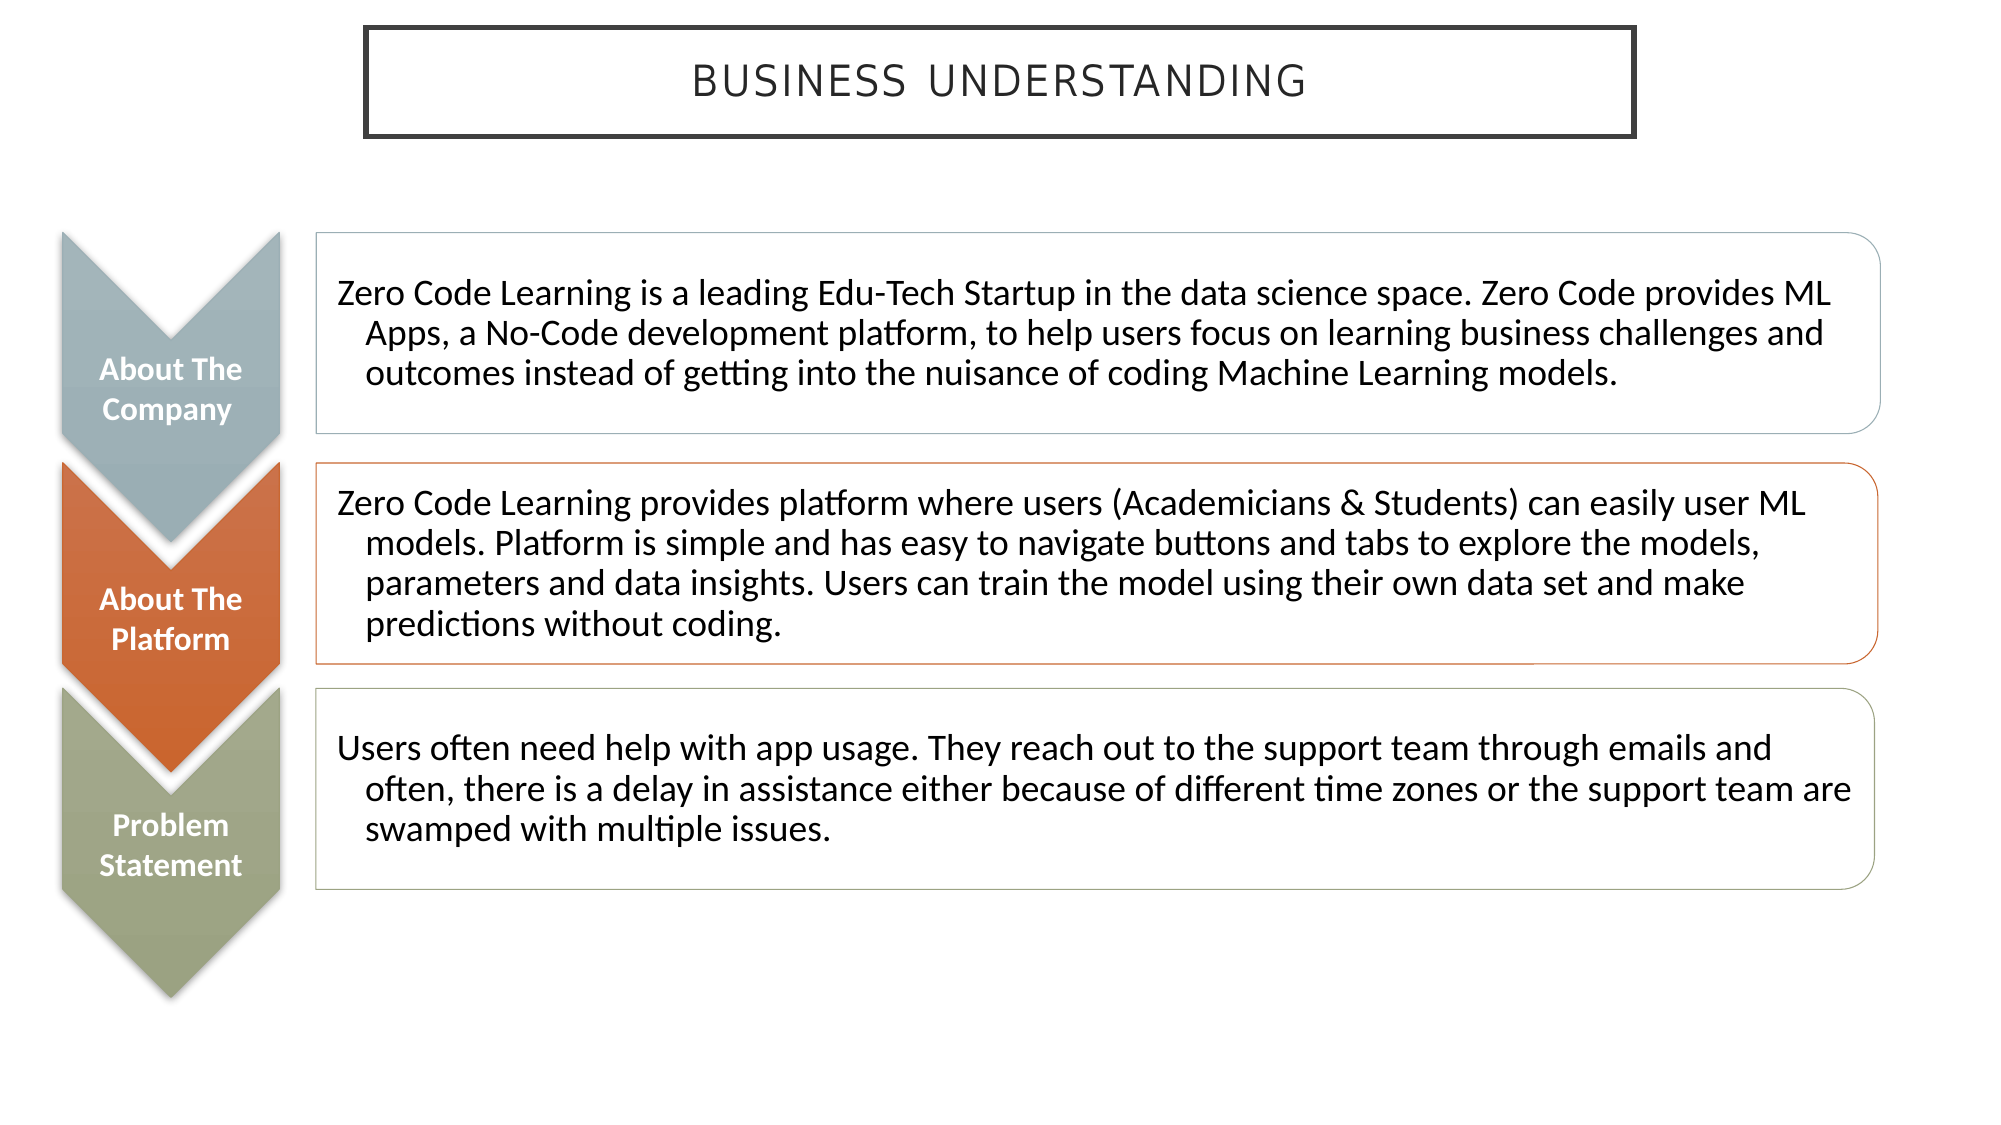

# Business understanding
About The Company
Zero Code Learning is a leading Edu-Tech Startup in the data science space. Zero Code provides ML Apps, a No-Code development platform, to help users focus on learning business challenges and outcomes instead of getting into the nuisance of coding Machine Learning models.
About The Platform
Zero Code Learning provides platform where users (Academicians & Students) can easily user ML models. Platform is simple and has easy to navigate buttons and tabs to explore the models, parameters and data insights. Users can train the model using their own data set and make predictions without coding.
Problem Statement
Users often need help with app usage. They reach out to the support team through emails and often, there is a delay in assistance either because of different time zones or the support team are swamped with multiple issues.